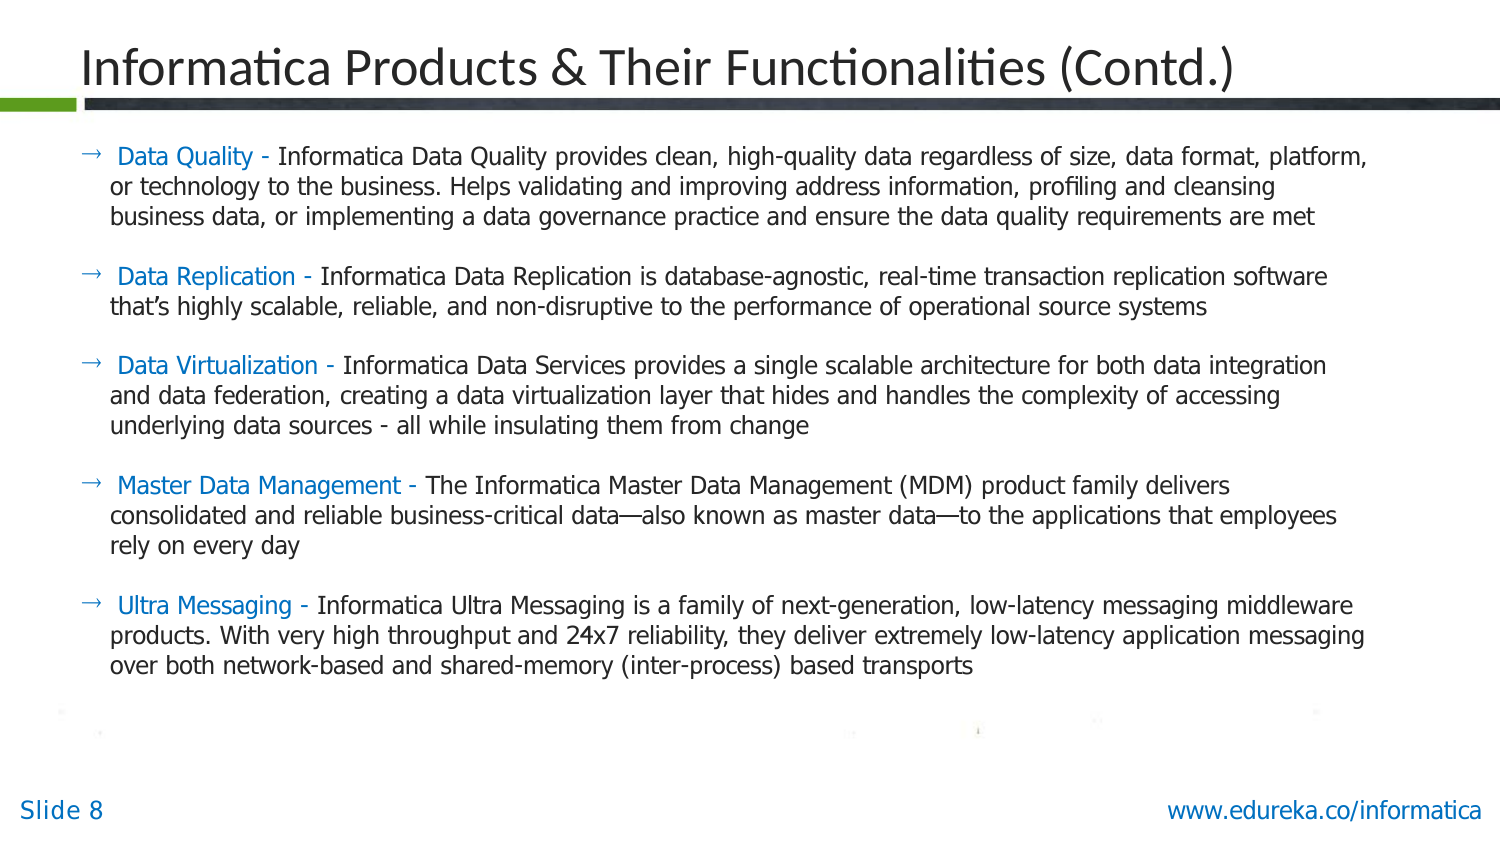

Informatica Products & Their Functionalities (Contd.)
 Data Quality - Informatica Data Quality provides clean, high-quality data regardless of size, data format, platform, or technology to the business. Helps validating and improving address information, profiling and cleansing business data, or implementing a data governance practice and ensure the data quality requirements are met

 Data Replication - Informatica Data Replication is database-agnostic, real-time transaction replication software that’s highly scalable, reliable, and non-disruptive to the performance of operational source systems

 Data Virtualization - Informatica Data Services provides a single scalable architecture for both data integration and data federation, creating a data virtualization layer that hides and handles the complexity of accessing underlying data sources - all while insulating them from change

 Master Data Management - The Informatica Master Data Management (MDM) product family delivers consolidated and reliable business-critical data—also known as master data—to the applications that employees rely on every day

 Ultra Messaging - Informatica Ultra Messaging is a family of next-generation, low-latency messaging middleware products. With very high throughput and 24x7 reliability, they deliver extremely low-latency application messaging over both network-based and shared-memory (inter-process) based transports